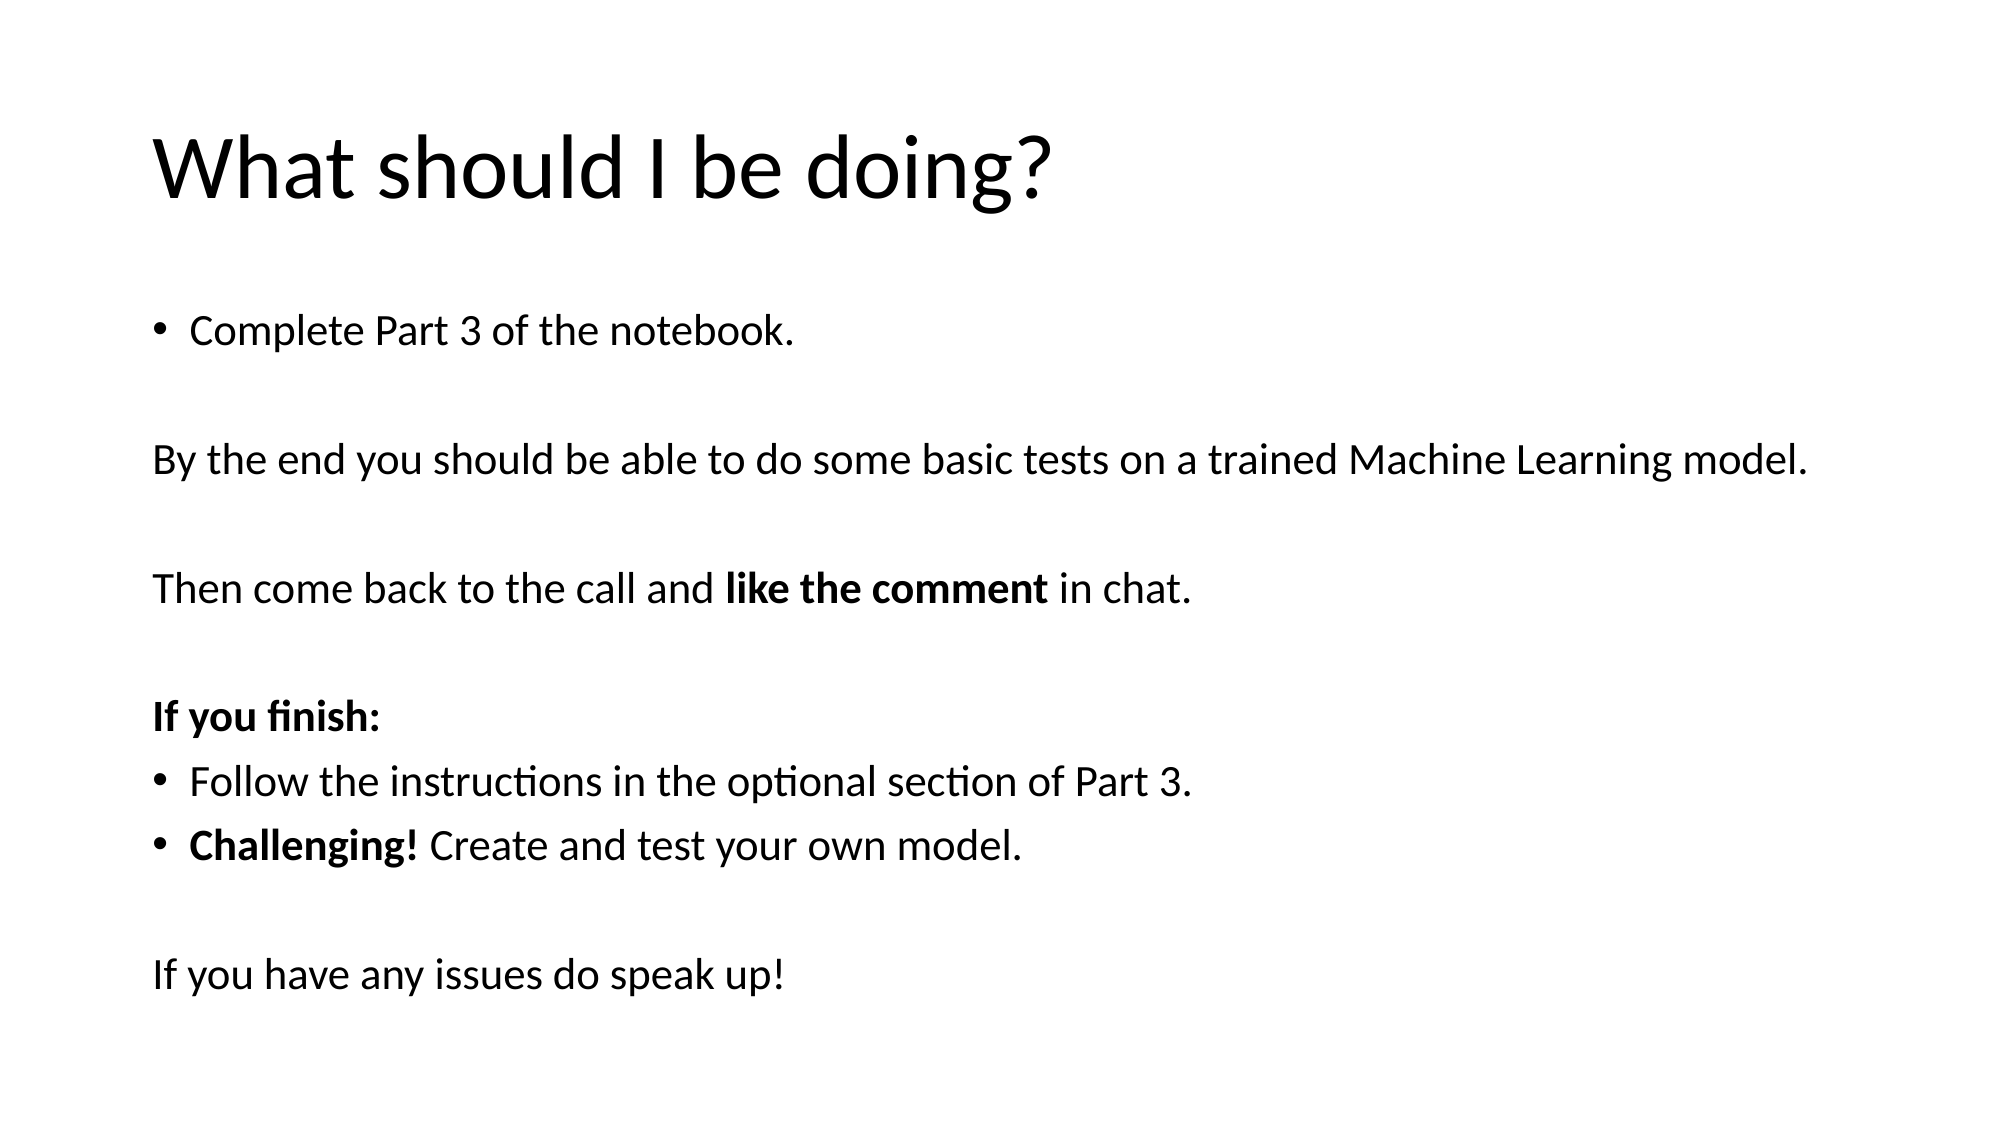

# What should I be doing?
Complete Part 3 of the notebook.

By the end you should be able to do some basic tests on a trained Machine Learning model.

Then come back to the call and like the comment in chat.

If you finish:
Follow the instructions in the optional section of Part 3.
Challenging! Create and test your own model.

If you have any issues do speak up!